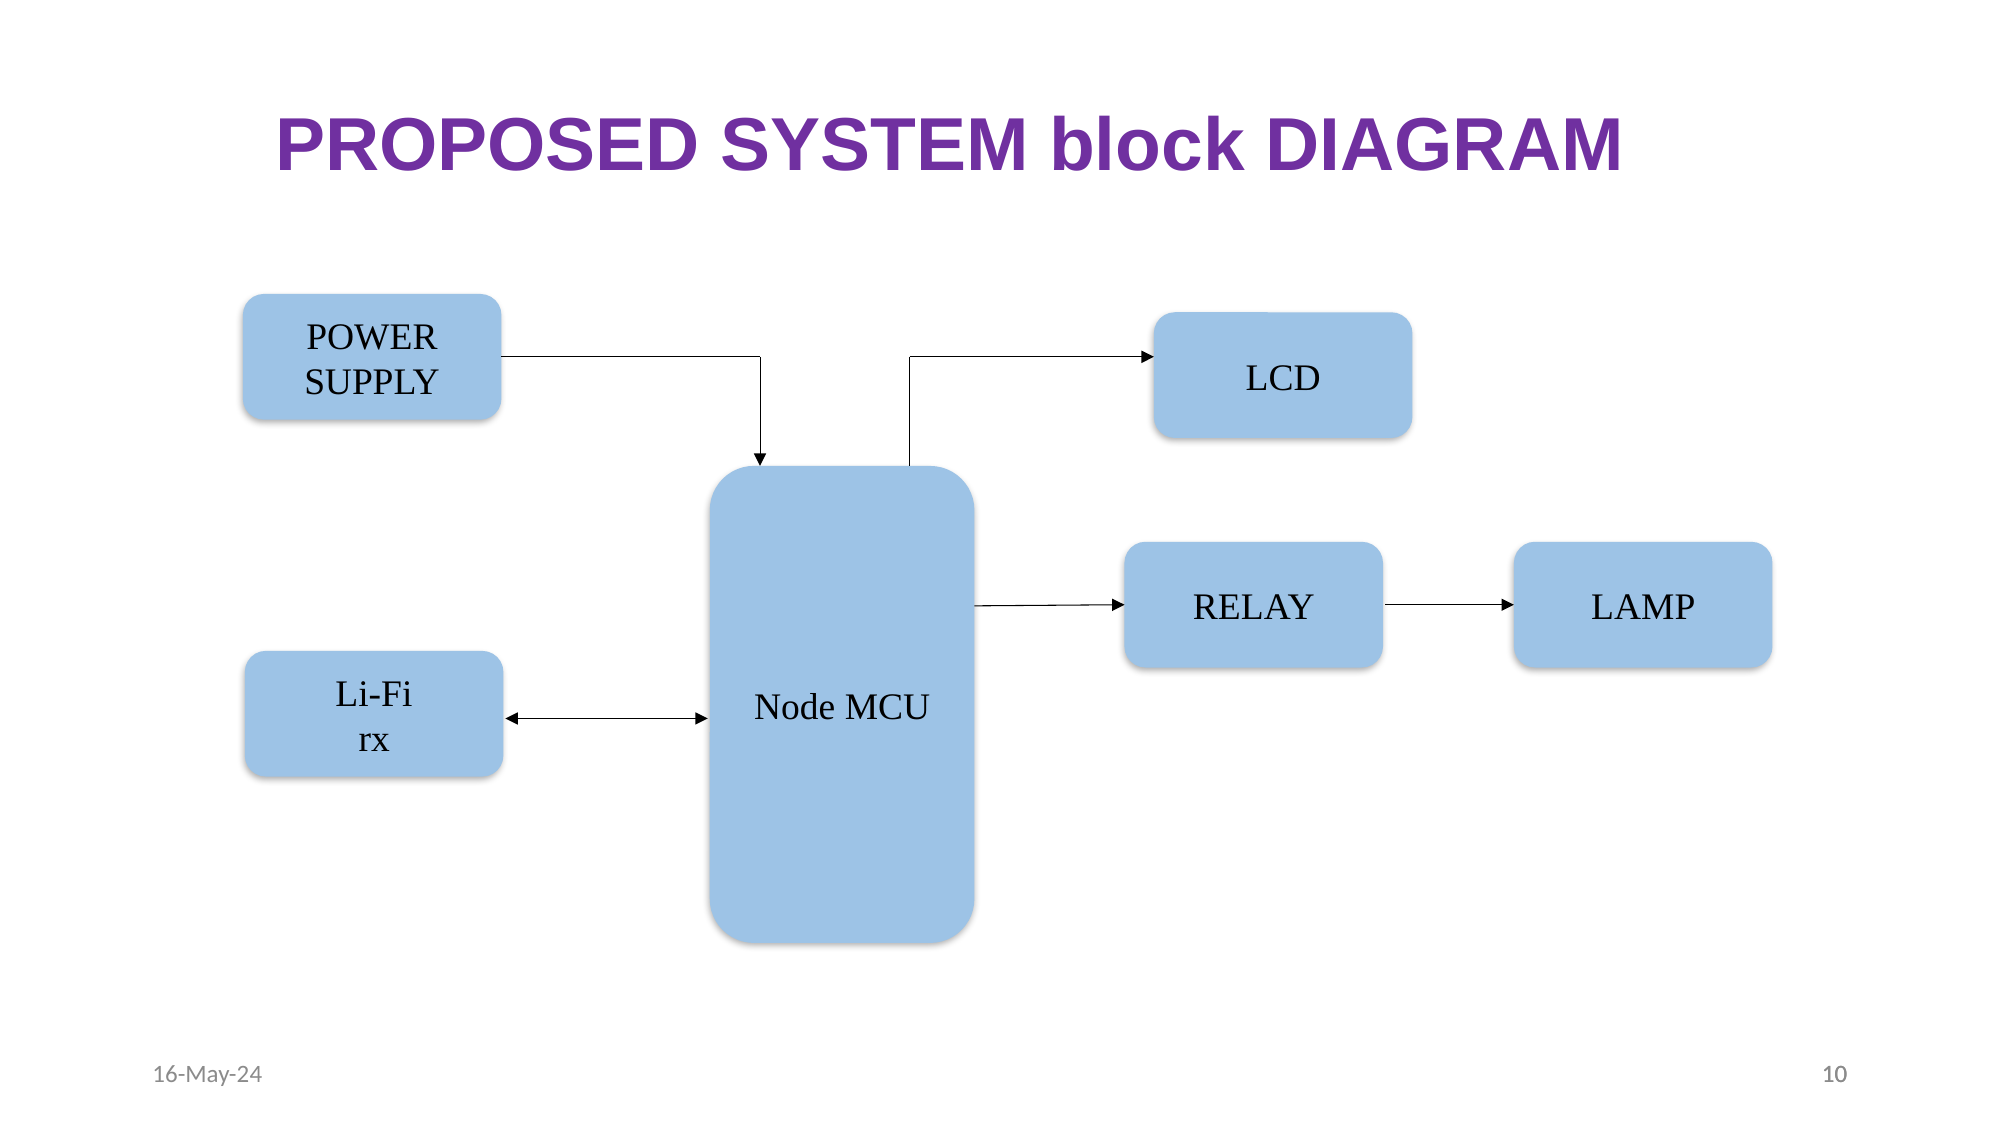

PROPOSED SYSTEM block DIAGRAM
POWER
SUPPLY
LCD
Node MCU
RELAY
LAMP
Li-Fi
rx
16-May-24
10
10